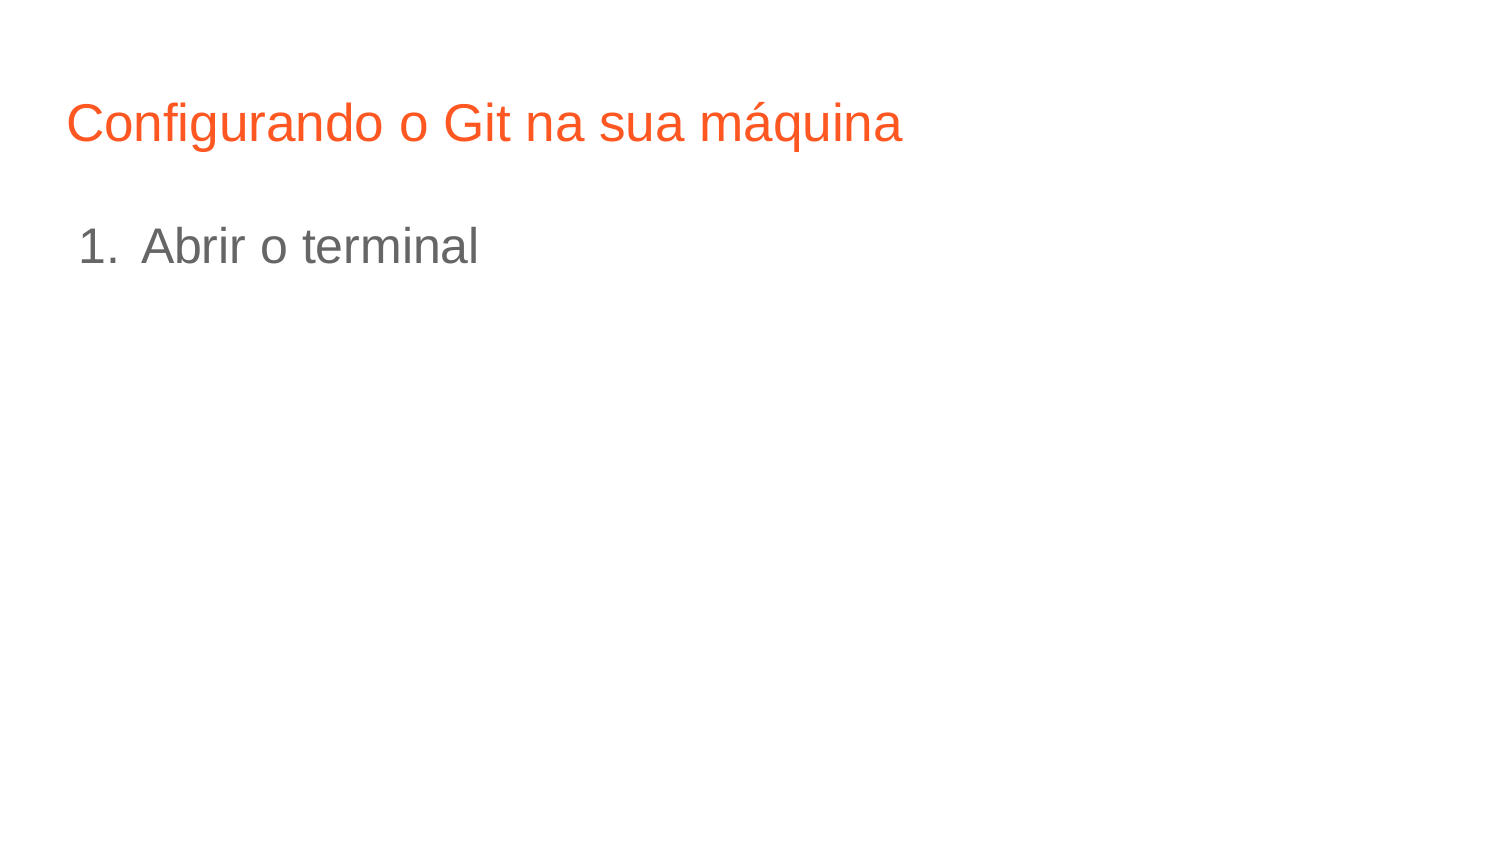

# Configurando o Git na sua máquina
Abrir o terminal